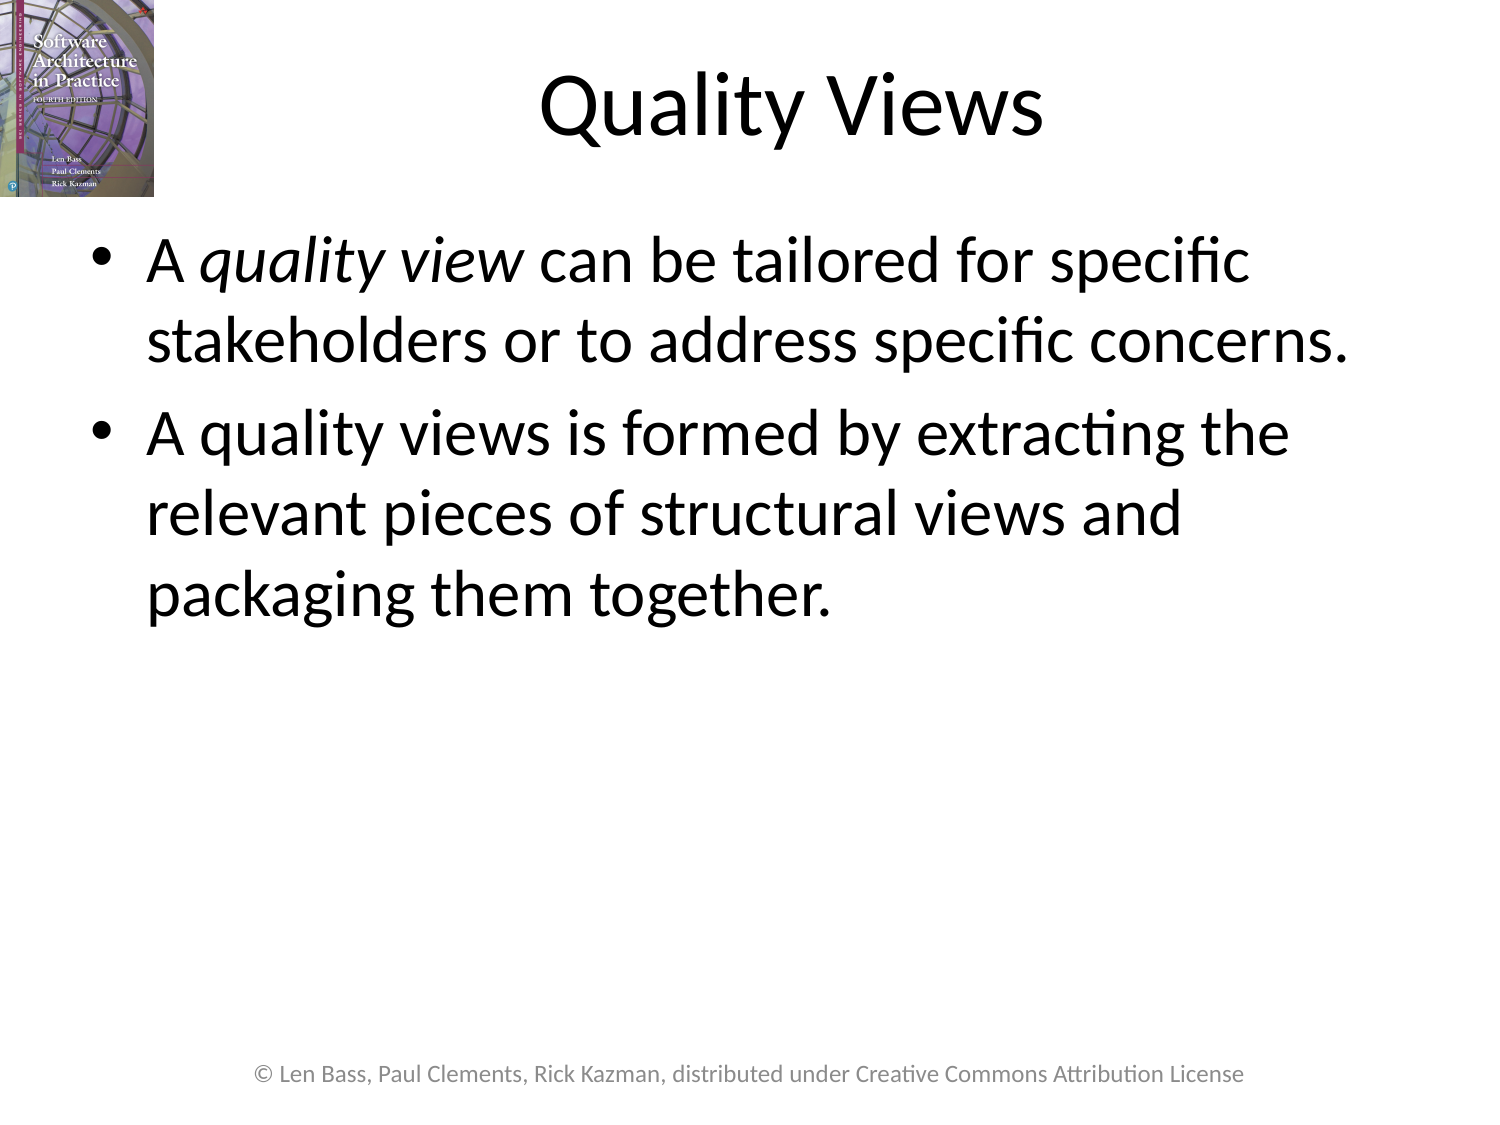

# Quality Views
A quality view can be tailored for specific stakeholders or to address specific concerns.
A quality views is formed by extracting the relevant pieces of structural views and packaging them together.

© Len Bass, Paul Clements, Rick Kazman, distributed under Creative Commons Attribution License